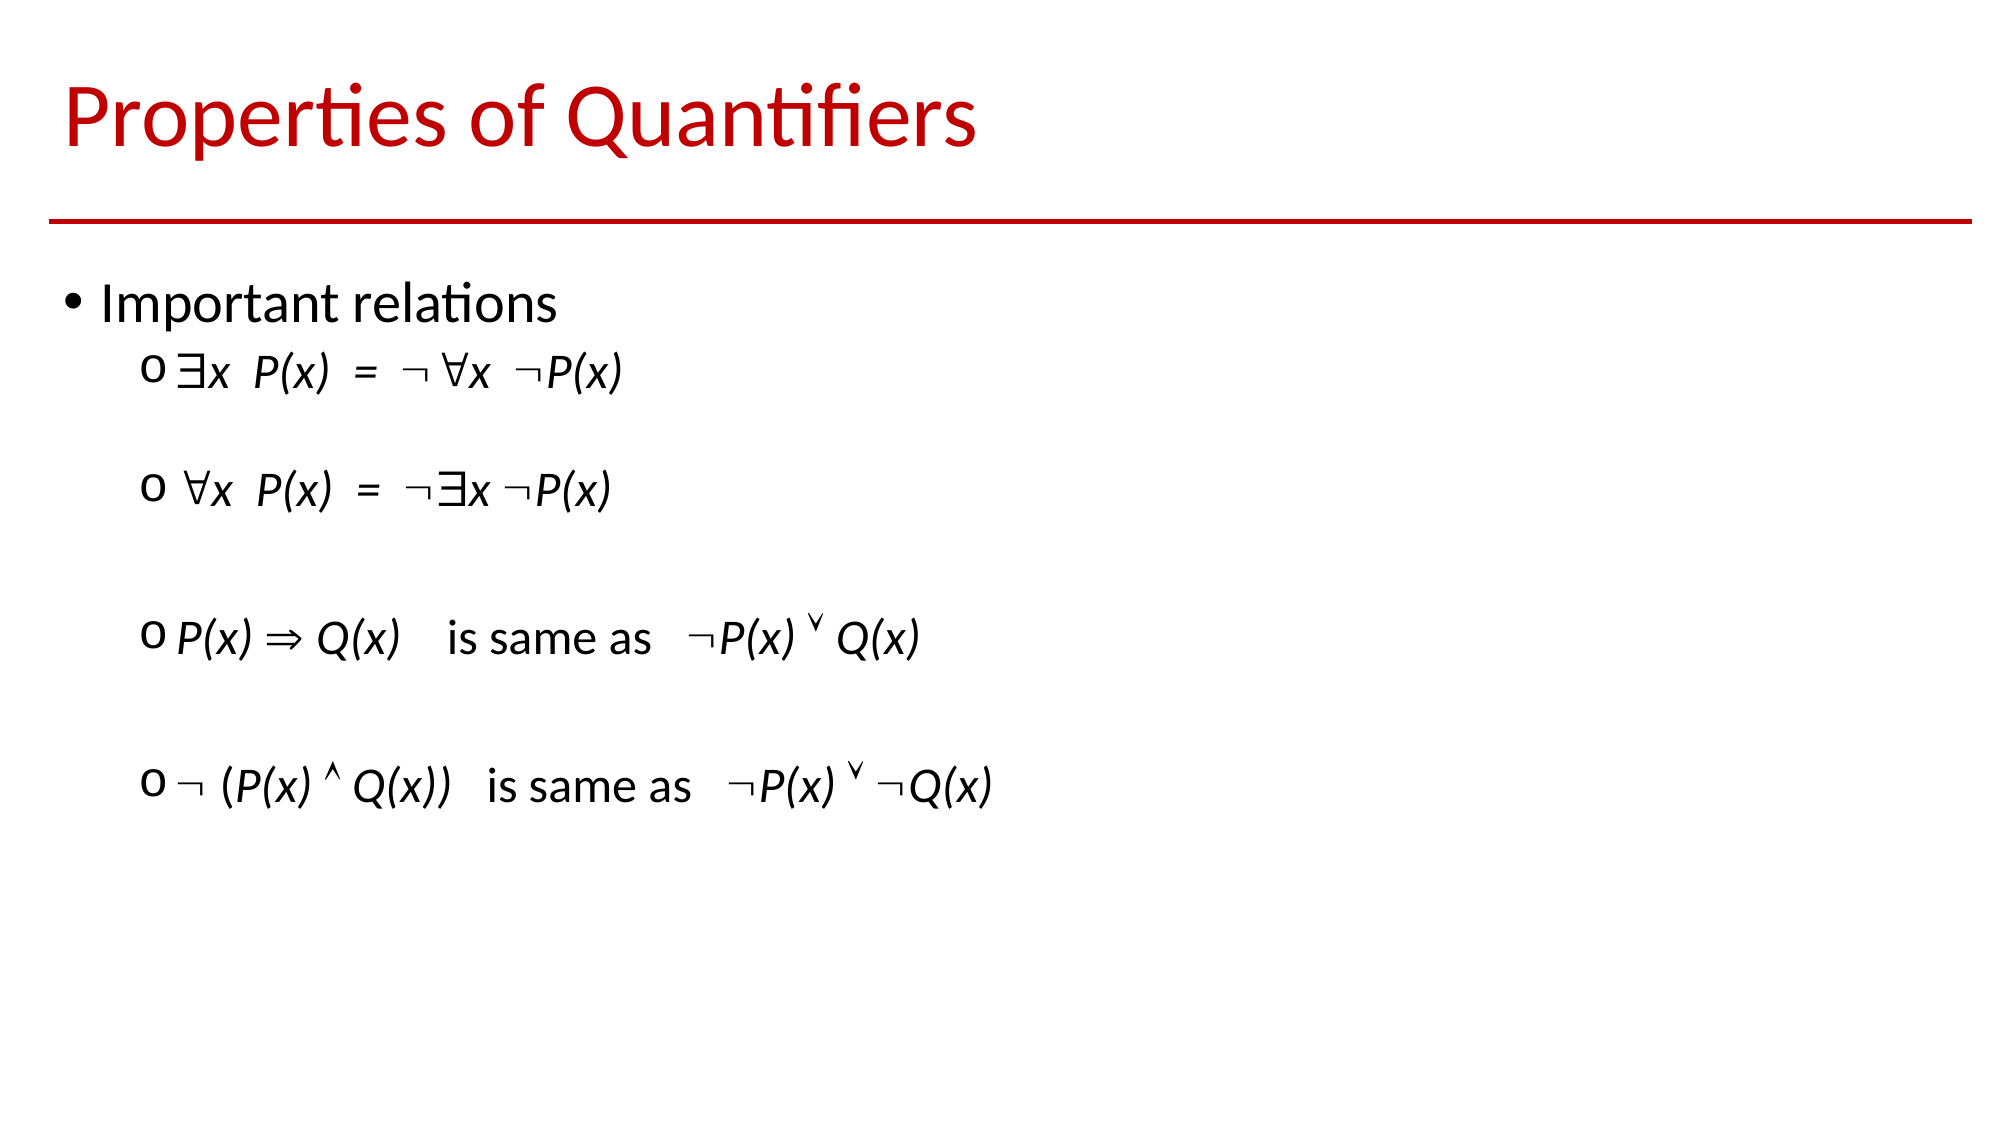

# Properties of Quantifiers
Important relations
∃x  P(x)  =  ¬∀x  ¬P(x)
∀x  P(x)  =  ¬∃x ¬P(x)

P(x) ⇒ Q(x)    is same as   ¬P(x) ∨ Q(x)

¬ (P(x) ∧ Q(x))   is same as   ¬P(x) ∨ ¬Q(x)